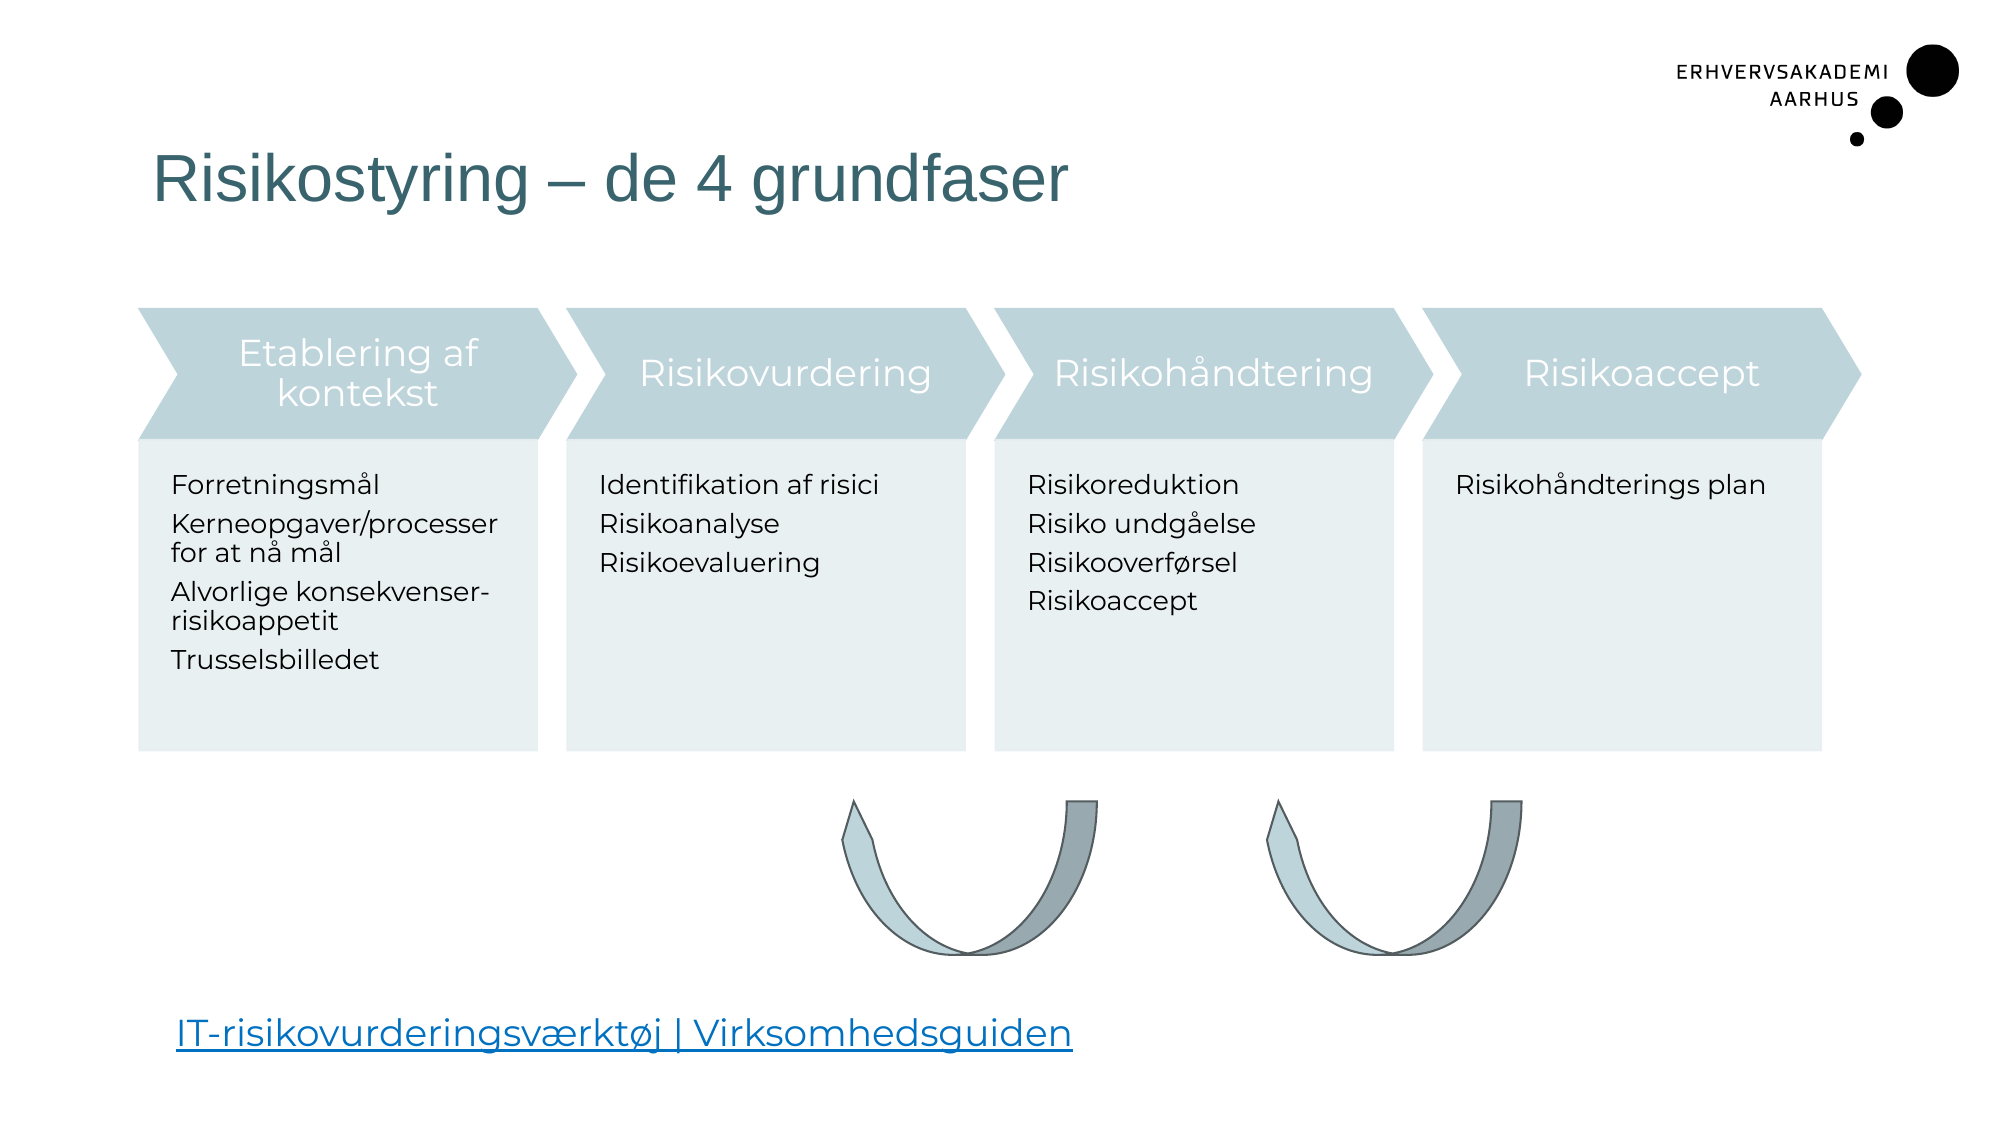

# Risikostyring – de 4 grundfaser
Etablering af kontekst
Forretningsmål
Kerneopgaver/processer for at nå mål
Alvorlige konsekvenser- risikoappetit
Trusselsbilledet
Risikovurdering
Identifikation af risici
Risikoanalyse
Risikoevaluering
Risikohåndtering
Risikoreduktion
Risiko undgåelse
Risikooverførsel
Risikoaccept

Risikoaccept
Risikohåndterings plan

IT-risikovurderingsværktøj | Virksomhedsguiden